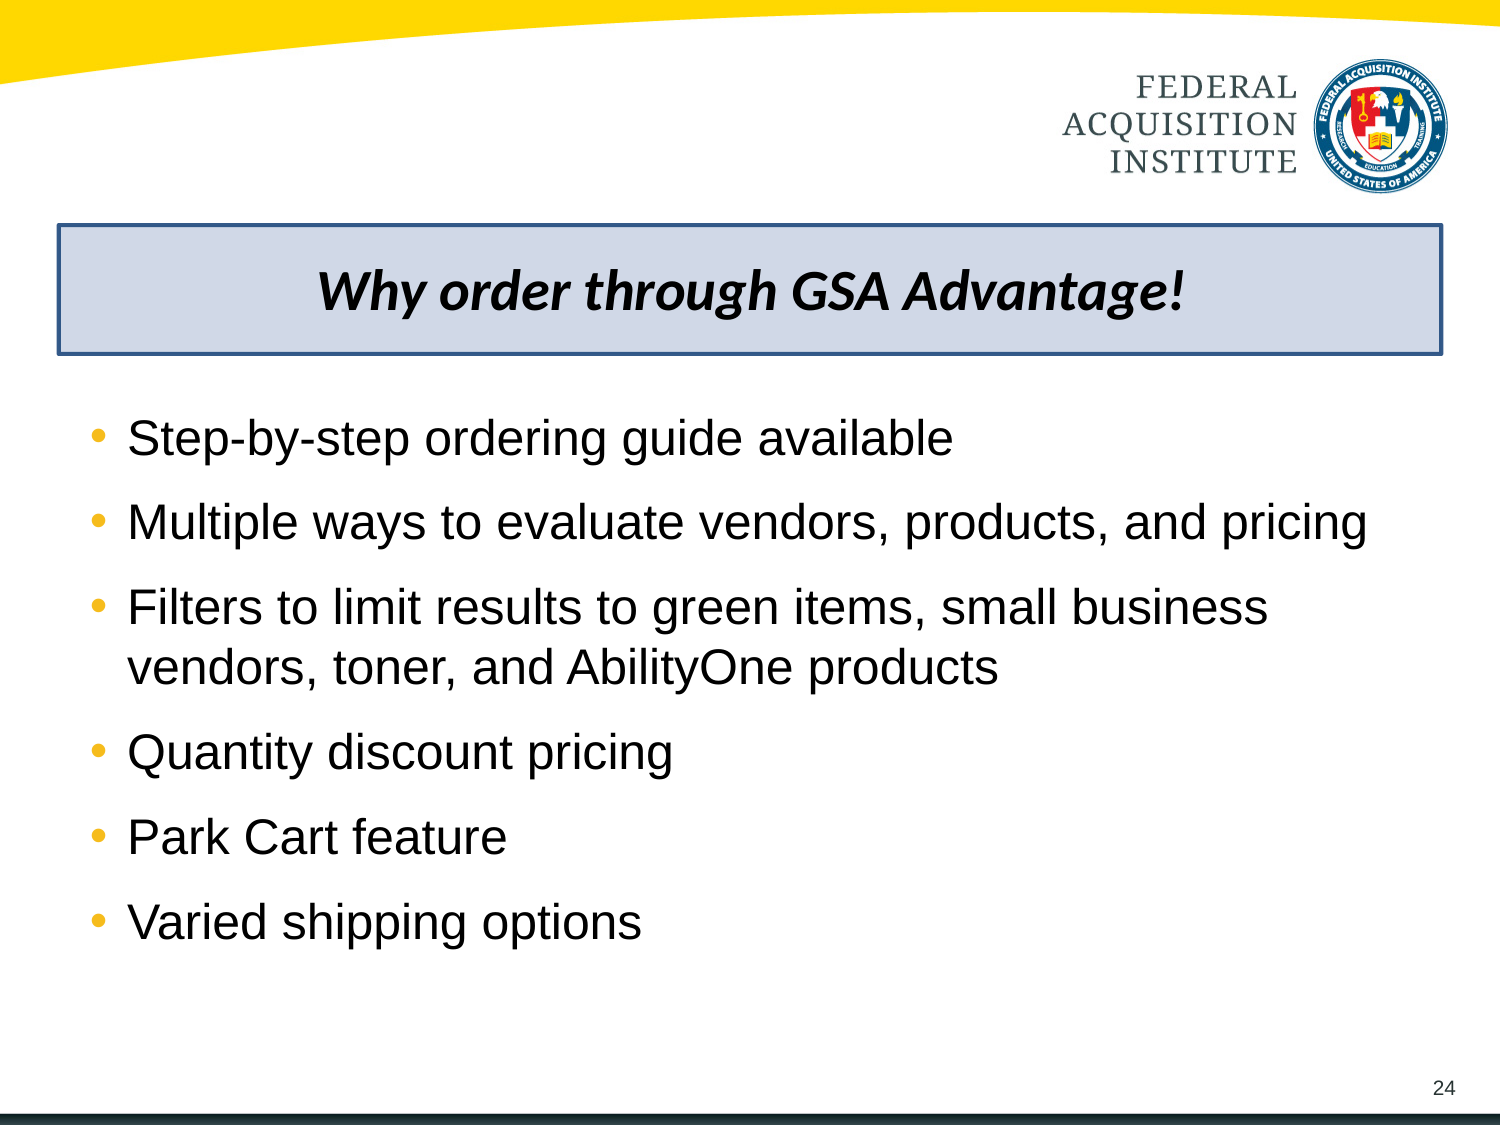

Why order through GSA Advantage!
Step-by-step ordering guide available
Multiple ways to evaluate vendors, products, and pricing
Filters to limit results to green items, small business vendors, toner, and AbilityOne products
Quantity discount pricing
Park Cart feature
Varied shipping options
24